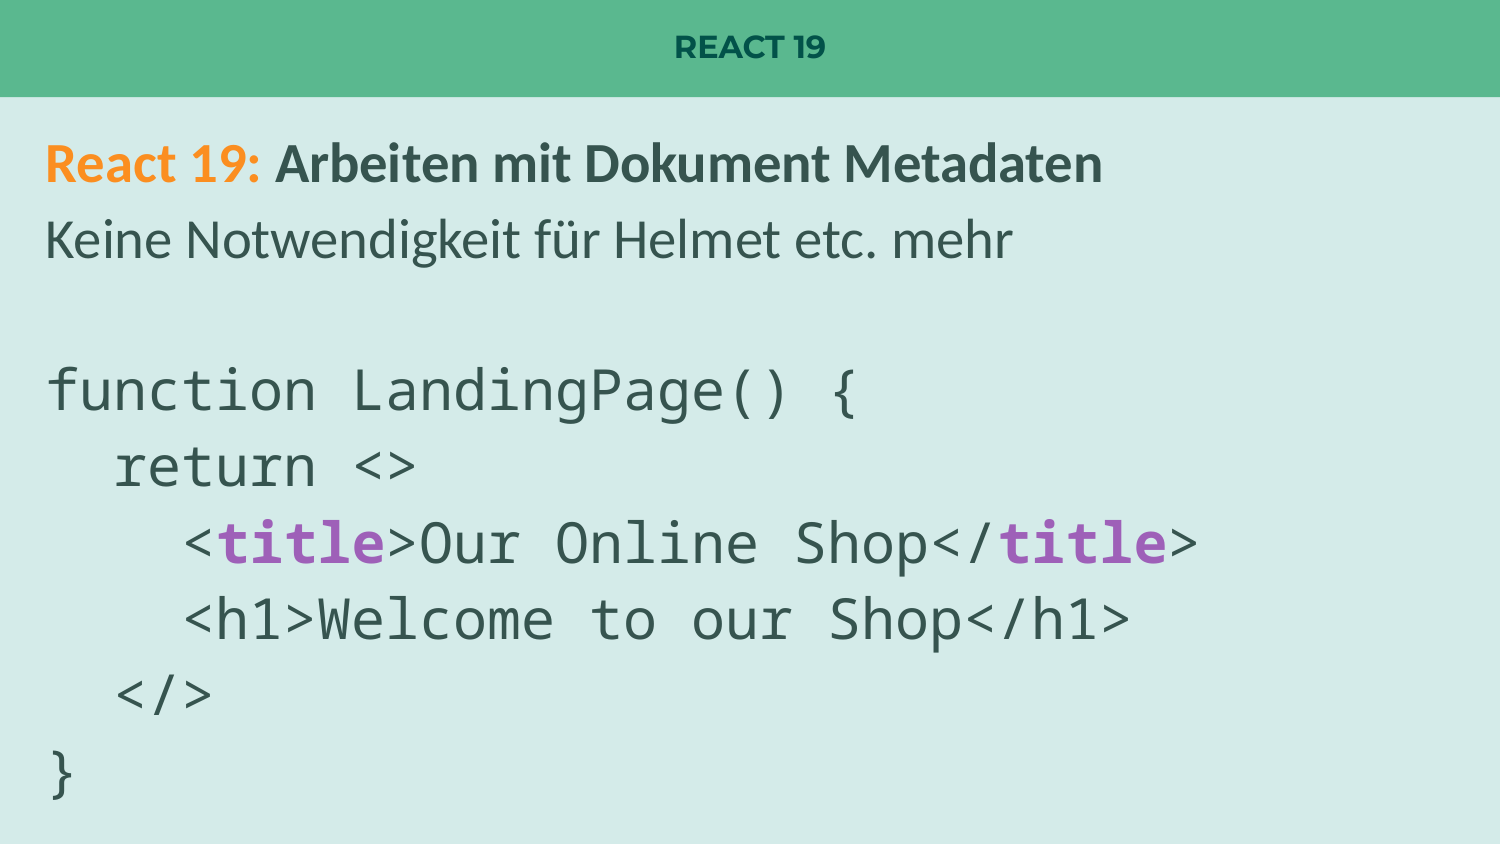

# React 19
React 19: Arbeiten mit Dokument Metadaten
Keine Notwendigkeit für Helmet etc. mehr

function LandingPage() {
  return <>
    <title>Our Online Shop</title>
    <h1>Welcome to our Shop</h1>
  </>
}